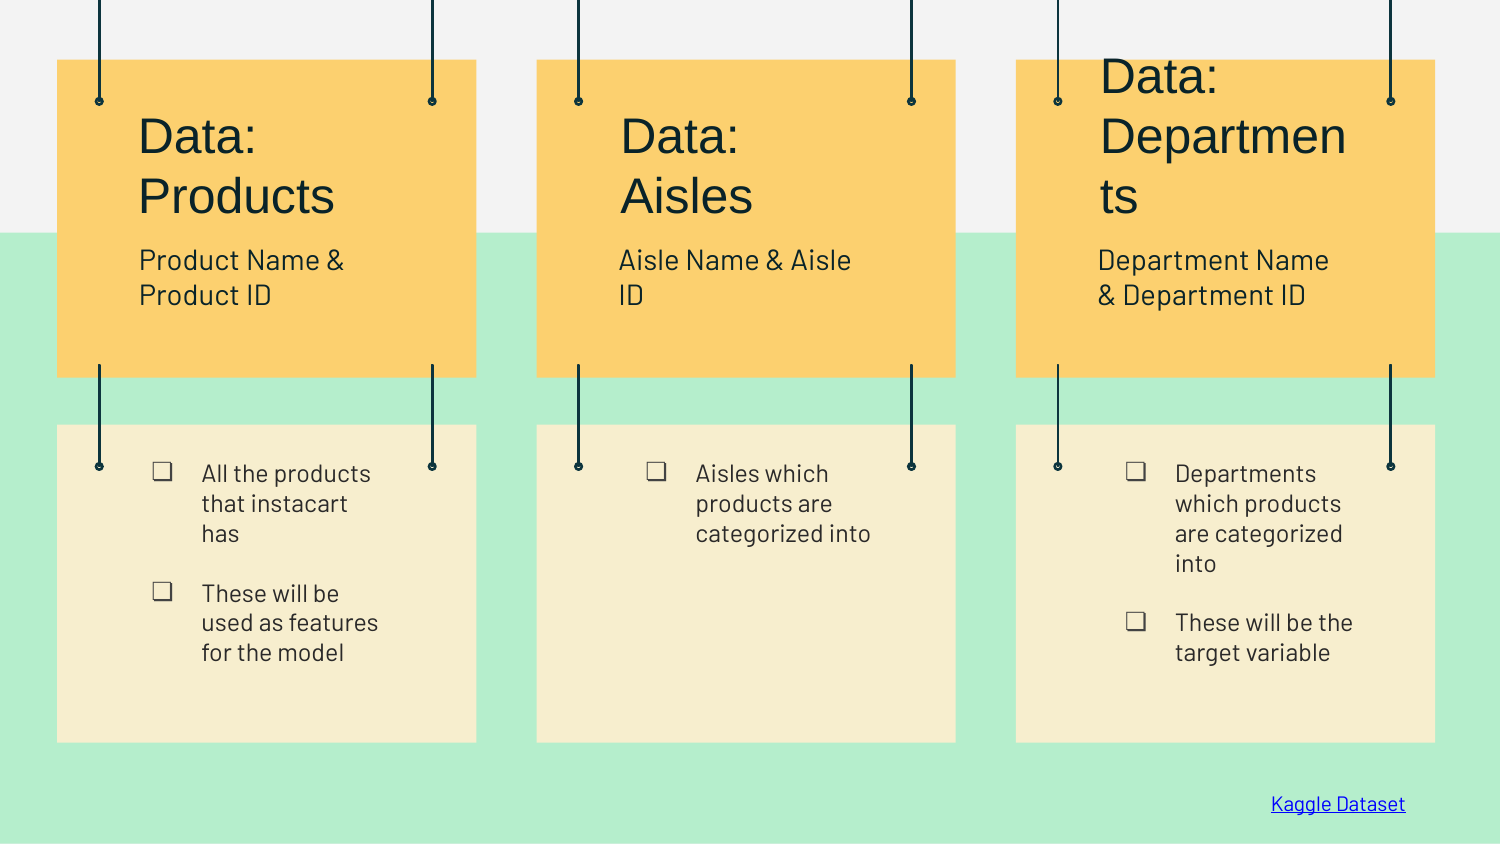

Data:
Products
Data:
Aisles
Data:
Departments
Product Name &
Product ID
Aisle Name & Aisle ID
Department Name & Department ID

All the products that instacart has

These will be used as features for the model
Aisles which products are categorized into
Departments which products are categorized into

These will be the target variable
Kaggle Dataset